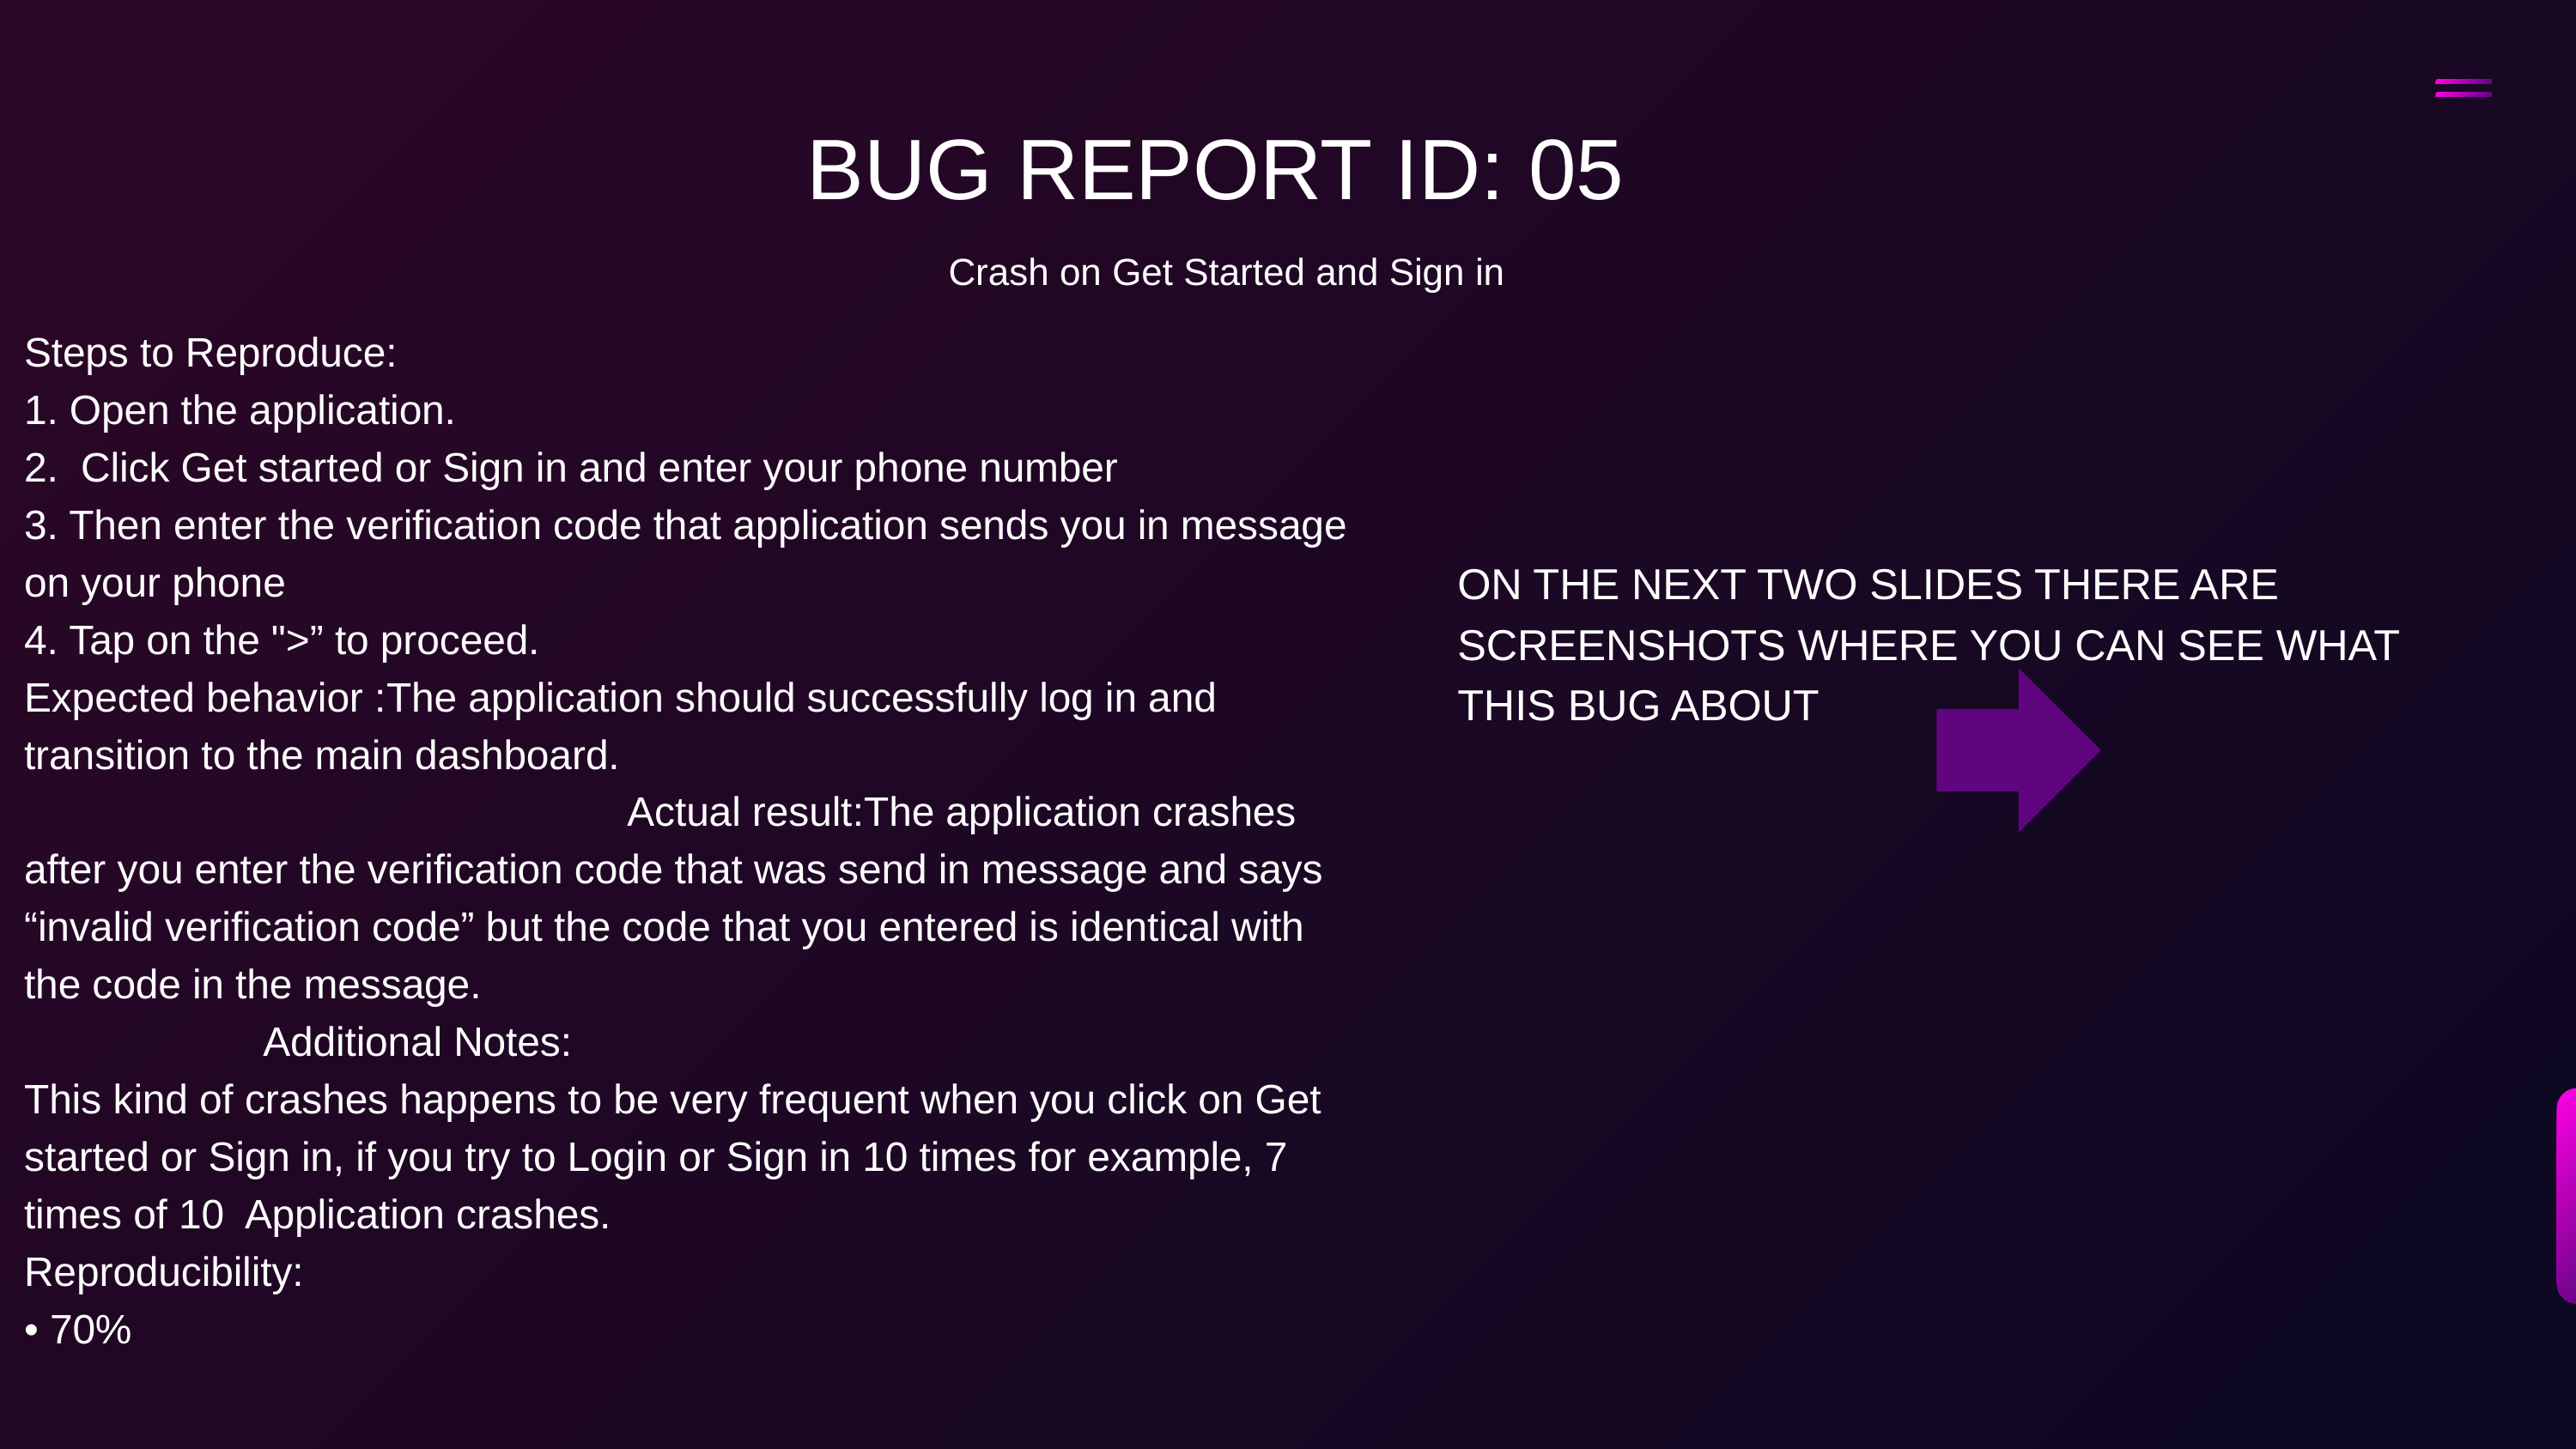

BUG REPORT ID: 05
Crash on Get Started and Sign in
Steps to Reproduce:
1. Open the application.
2.  Click Get started or Sign in and enter your phone number
3. Then enter the verification code that application sends you in message on your phone
4. Tap on the ">” to proceed.
Expected behavior :The application should successfully log in and transition to the main dashboard.                                                                                                                      Actual result:The application crashes after you enter the verification code that was send in message and says “invalid verification code” but the code that you entered is identical with the code in the message.                                                                                                  Additional Notes:
This kind of crashes happens to be very frequent when you click on Get started or Sign in, if you try to Login or Sign in 10 times for example, 7 times of 10  Application crashes.                                                 Reproducibility:
• 70%
ON THE NEXT TWO SLIDES THERE ARE SCREENSHOTS WHERE YOU CAN SEE WHAT THIS BUG ABOUT